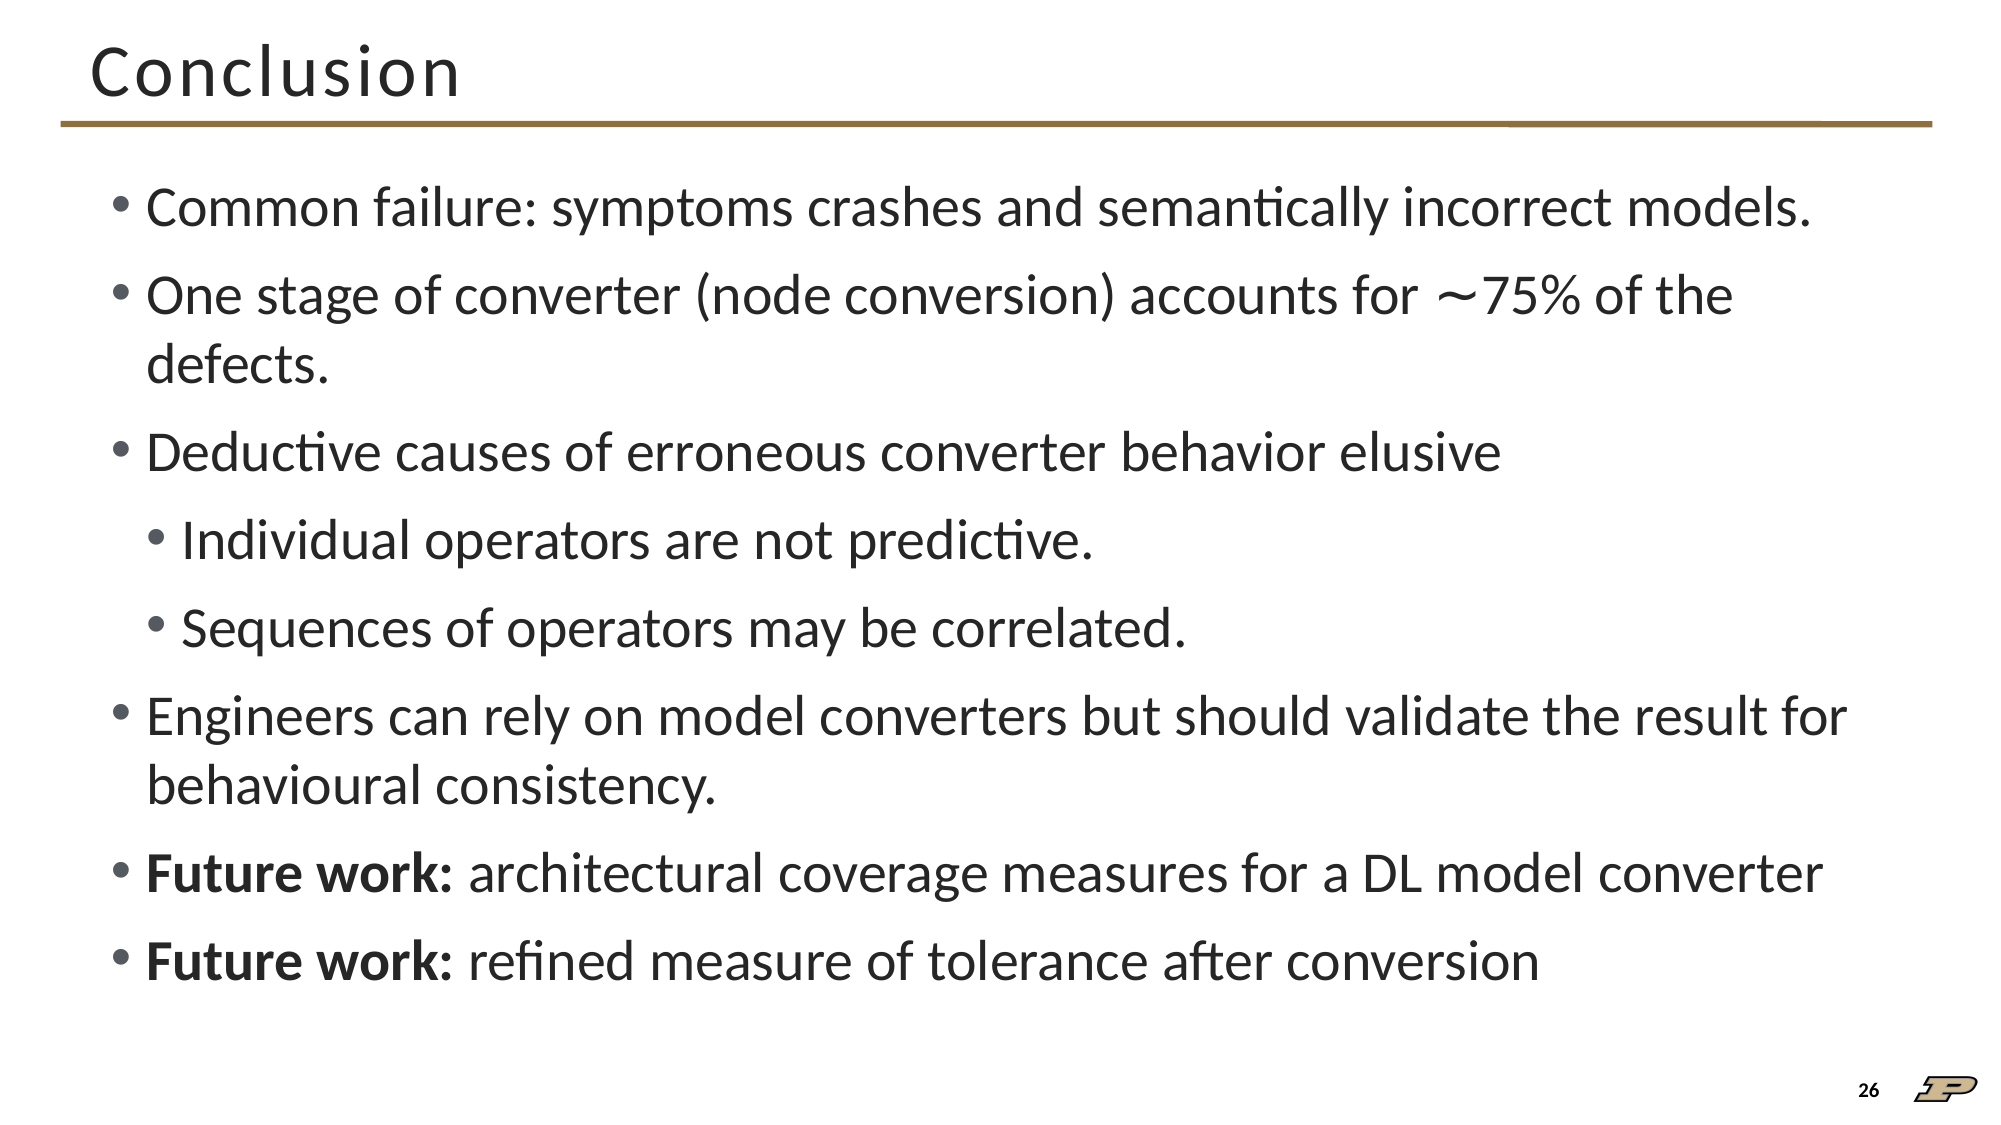

# Conclusion
Common failure: symptoms crashes and semantically incorrect models.
One stage of converter (node conversion) accounts for ∼75% of the defects.
Deductive causes of erroneous converter behavior elusive
Individual operators are not predictive.
Sequences of operators may be correlated.
Engineers can rely on model converters but should validate the result for behavioural consistency.
Future work: architectural coverage measures for a DL model converter
Future work: refined measure of tolerance after conversion

26